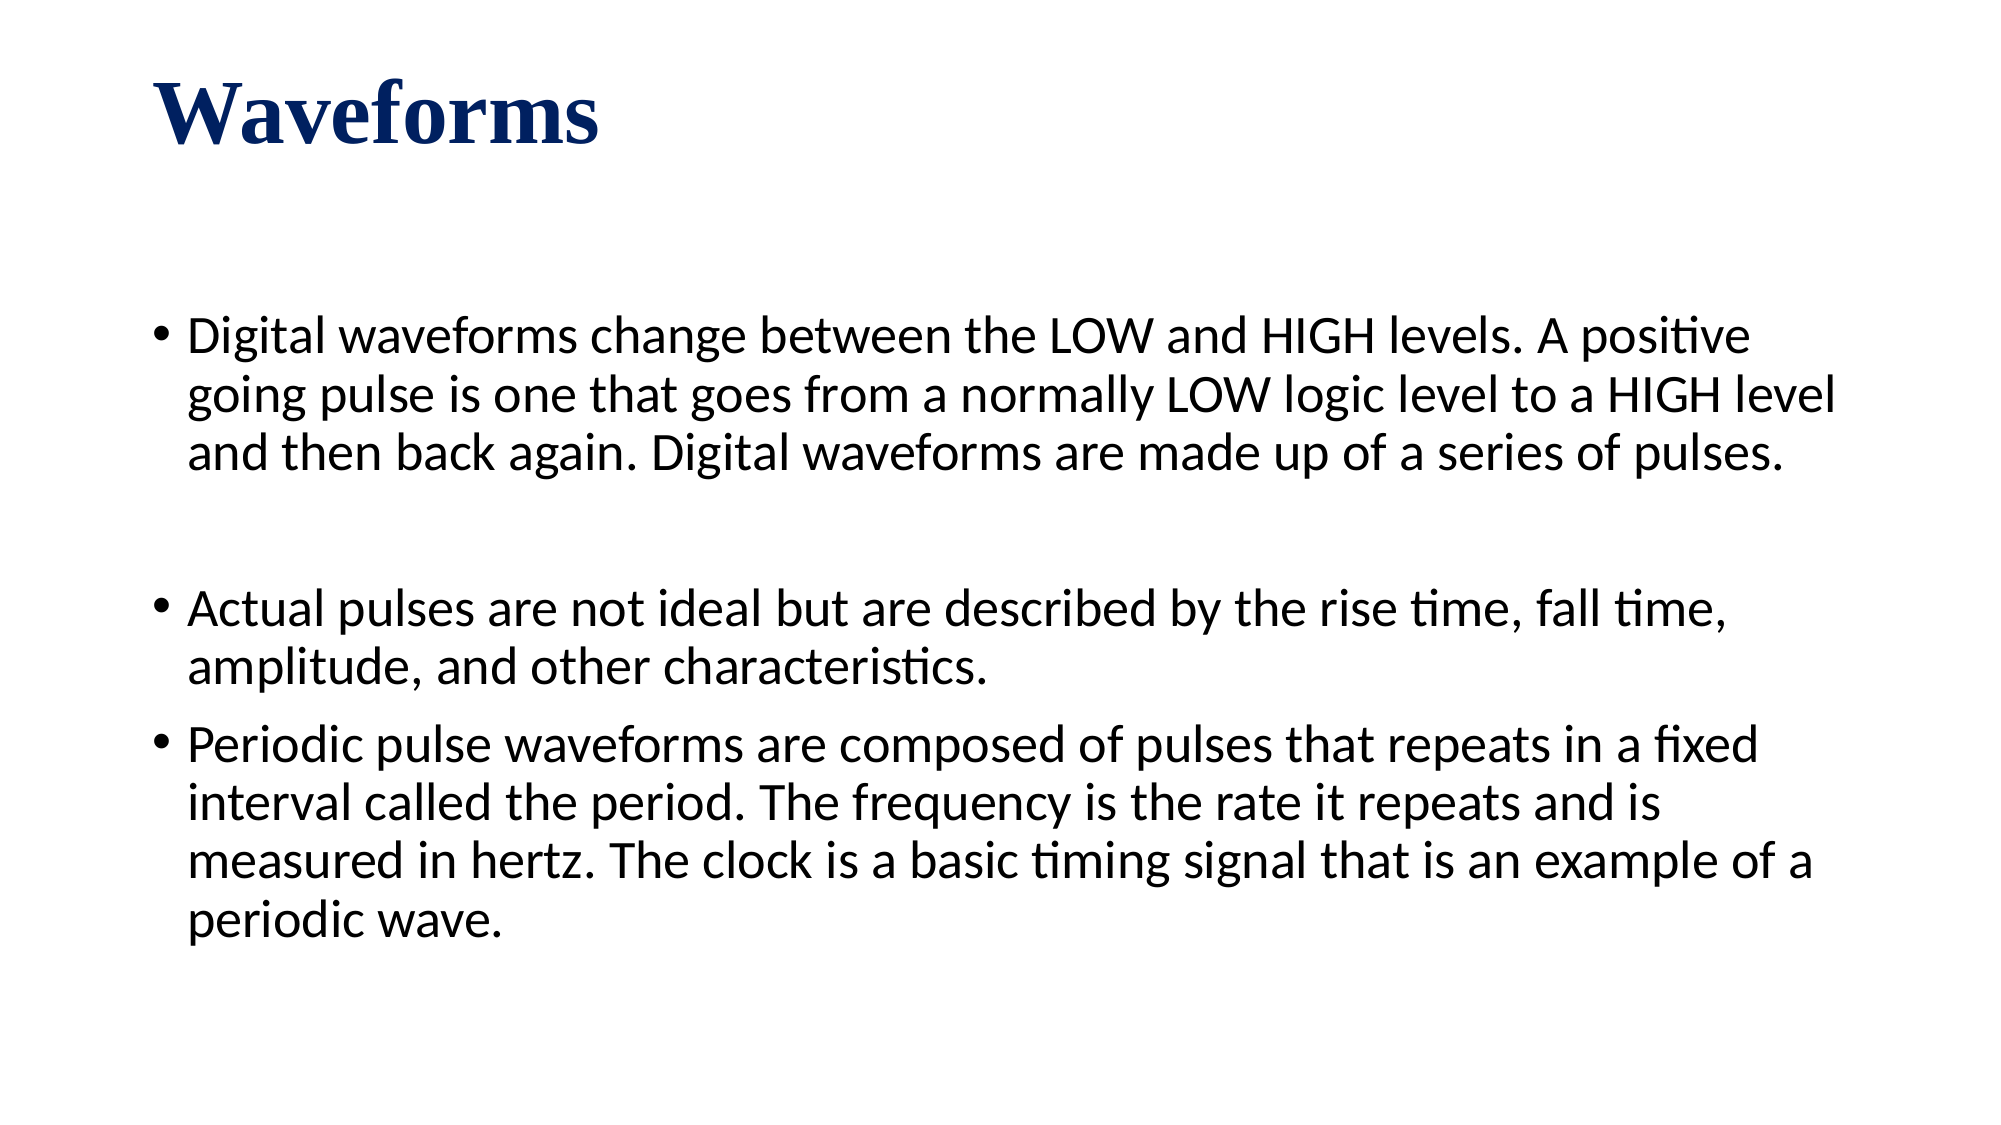

# Waveforms
Digital waveforms change between the LOW and HIGH levels. A positive going pulse is one that goes from a normally LOW logic level to a HIGH level and then back again. Digital waveforms are made up of a series of pulses.

Actual pulses are not ideal but are described by the rise time, fall time, amplitude, and other characteristics.
Periodic pulse waveforms are composed of pulses that repeats in a fixed interval called the period. The frequency is the rate it repeats and is measured in hertz. The clock is a basic timing signal that is an example of a periodic wave.